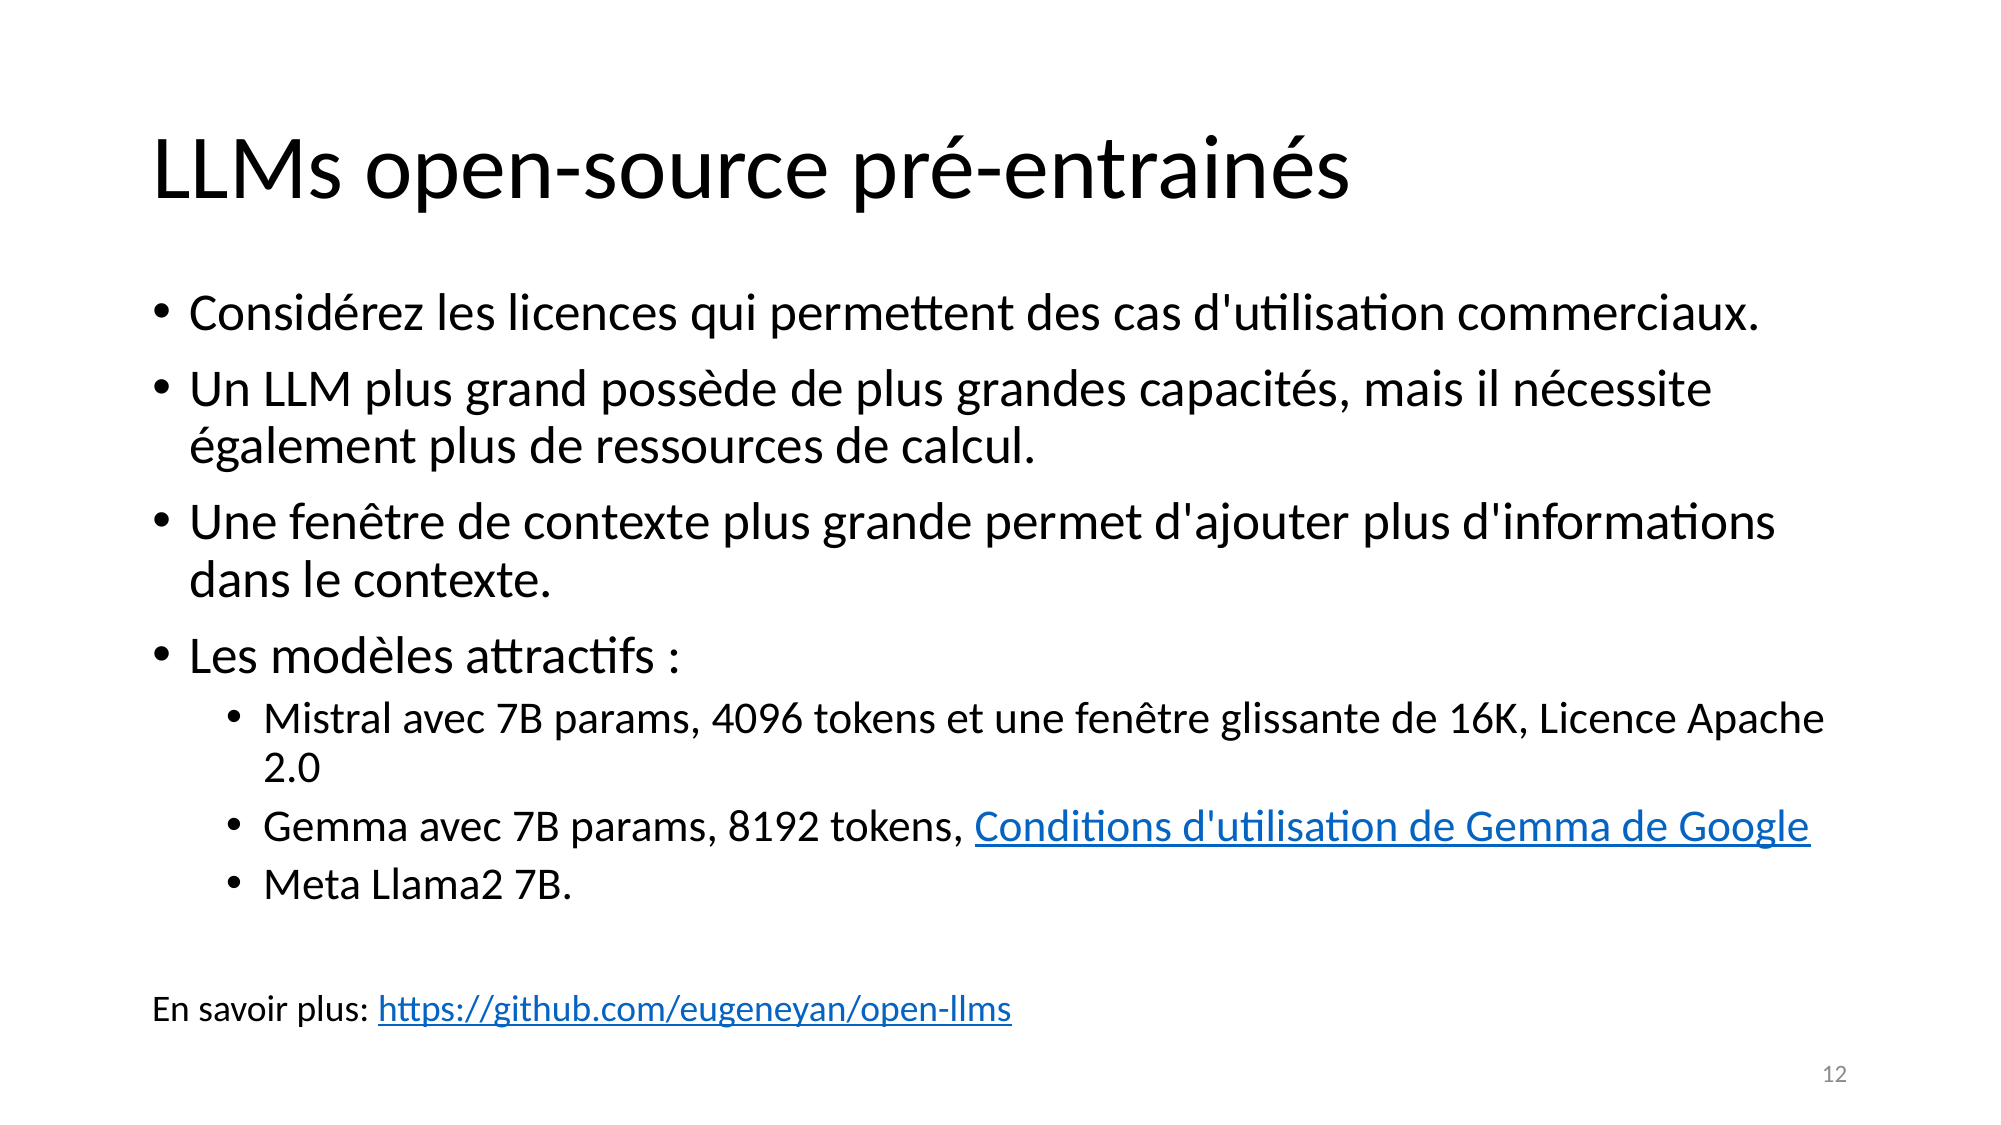

# LLMs open-source pré-entrainés
Considérez les licences qui permettent des cas d'utilisation commerciaux.
Un LLM plus grand possède de plus grandes capacités, mais il nécessite également plus de ressources de calcul.
Une fenêtre de contexte plus grande permet d'ajouter plus d'informations dans le contexte.
Les modèles attractifs :
Mistral avec 7B params, 4096 tokens et une fenêtre glissante de 16K, Licence Apache 2.0
Gemma avec 7B params, 8192 tokens, Conditions d'utilisation de Gemma de Google
Meta Llama2 7B.
En savoir plus: https://github.com/eugeneyan/open-llms
12